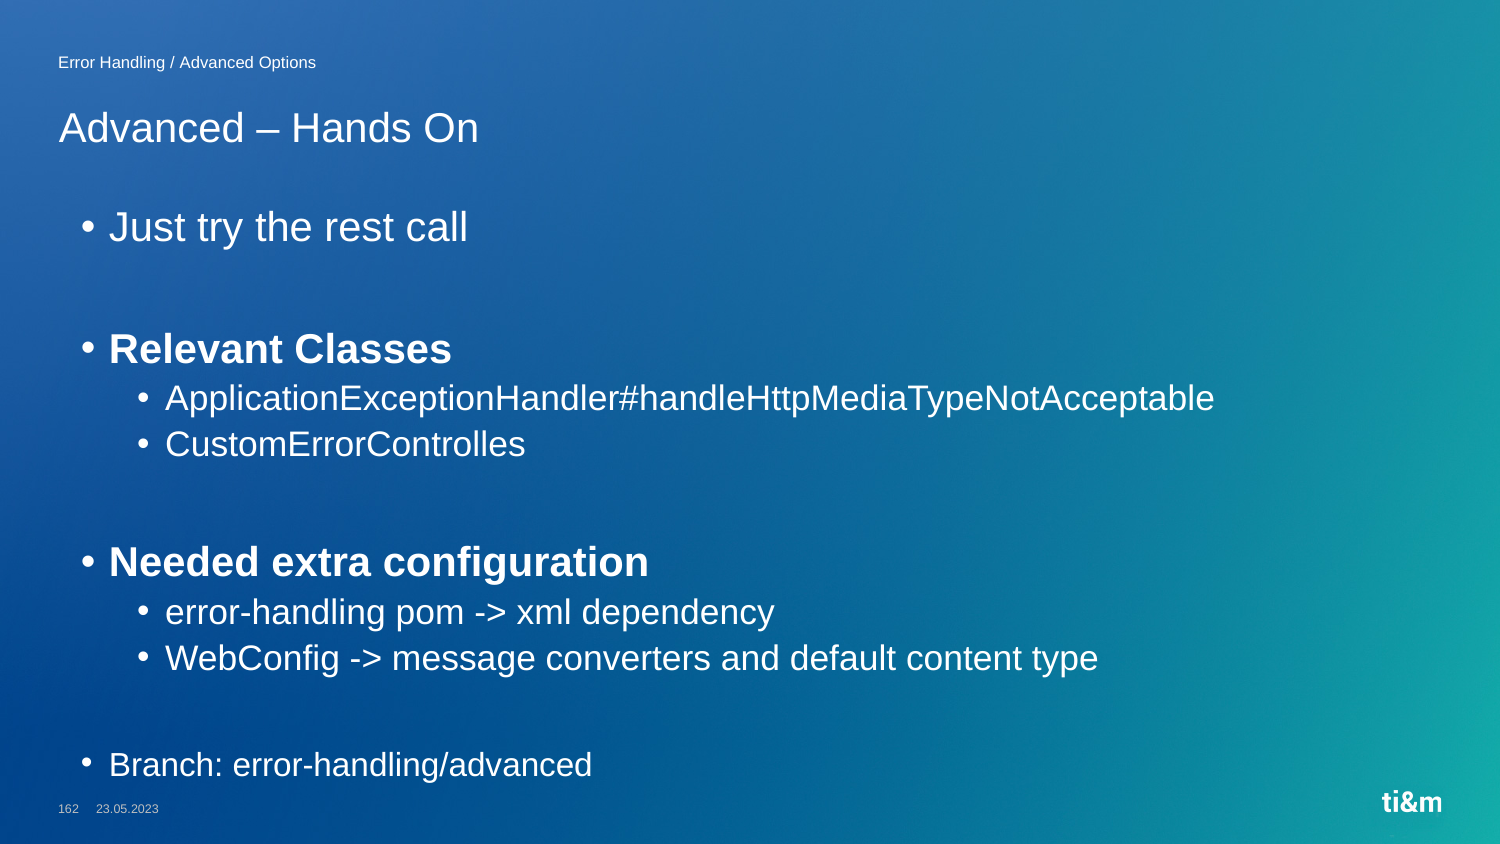

Error Handling / Advanced Options
# Advanced – Hands On
Just try the rest call

Relevant Classes
ApplicationExceptionHandler#handleHttpMediaTypeNotAcceptable
CustomErrorControlles

Needed extra configuration
error-handling pom -> xml dependency
WebConfig -> message converters and default content type

Branch: error-handling/advanced

162
23.05.2023